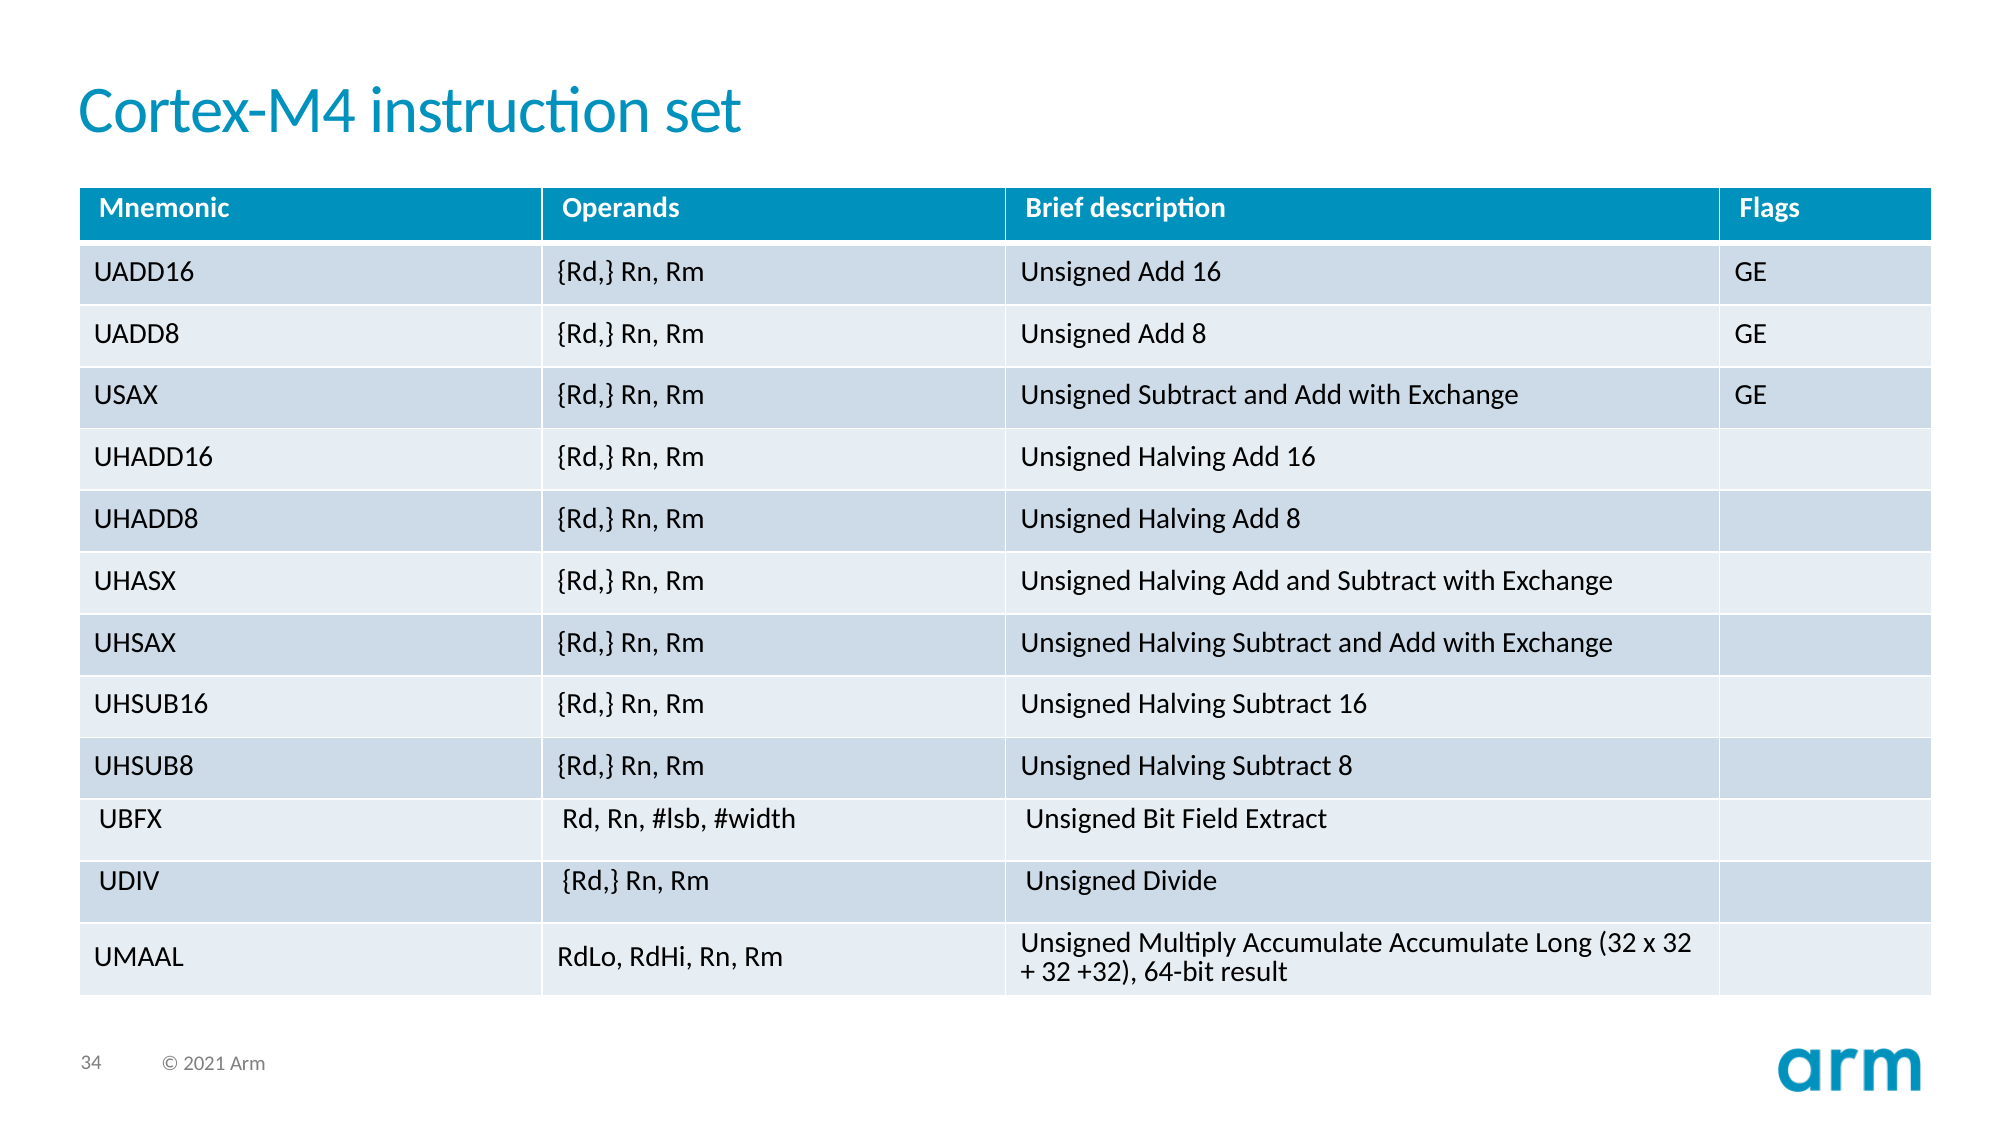

# Cortex-M4 instruction set

| Mnemonic | Operands | Brief description | Flags |
| --- | --- | --- | --- |
| UADD16 | {Rd,} Rn, Rm | Unsigned Add 16 | GE |
| UADD8 | {Rd,} Rn, Rm | Unsigned Add 8 | GE |
| USAX | {Rd,} Rn, Rm | Unsigned Subtract and Add with Exchange | GE |
| UHADD16 | {Rd,} Rn, Rm | Unsigned Halving Add 16 |  |
| UHADD8 | {Rd,} Rn, Rm | Unsigned Halving Add 8 |  |
| UHASX | {Rd,} Rn, Rm | Unsigned Halving Add and Subtract with Exchange |  |
| UHSAX | {Rd,} Rn, Rm | Unsigned Halving Subtract and Add with Exchange |  |
| UHSUB16 | {Rd,} Rn, Rm | Unsigned Halving Subtract 16 |  |
| UHSUB8 | {Rd,} Rn, Rm | Unsigned Halving Subtract 8 |  |
| UBFX | Rd, Rn, #lsb, #width | Unsigned Bit Field Extract |  |
| UDIV | {Rd,} Rn, Rm | Unsigned Divide |  |
| UMAAL | RdLo, RdHi, Rn, Rm | Unsigned Multiply Accumulate Accumulate Long (32 x 32 + 32 +32), 64-bit result |  |